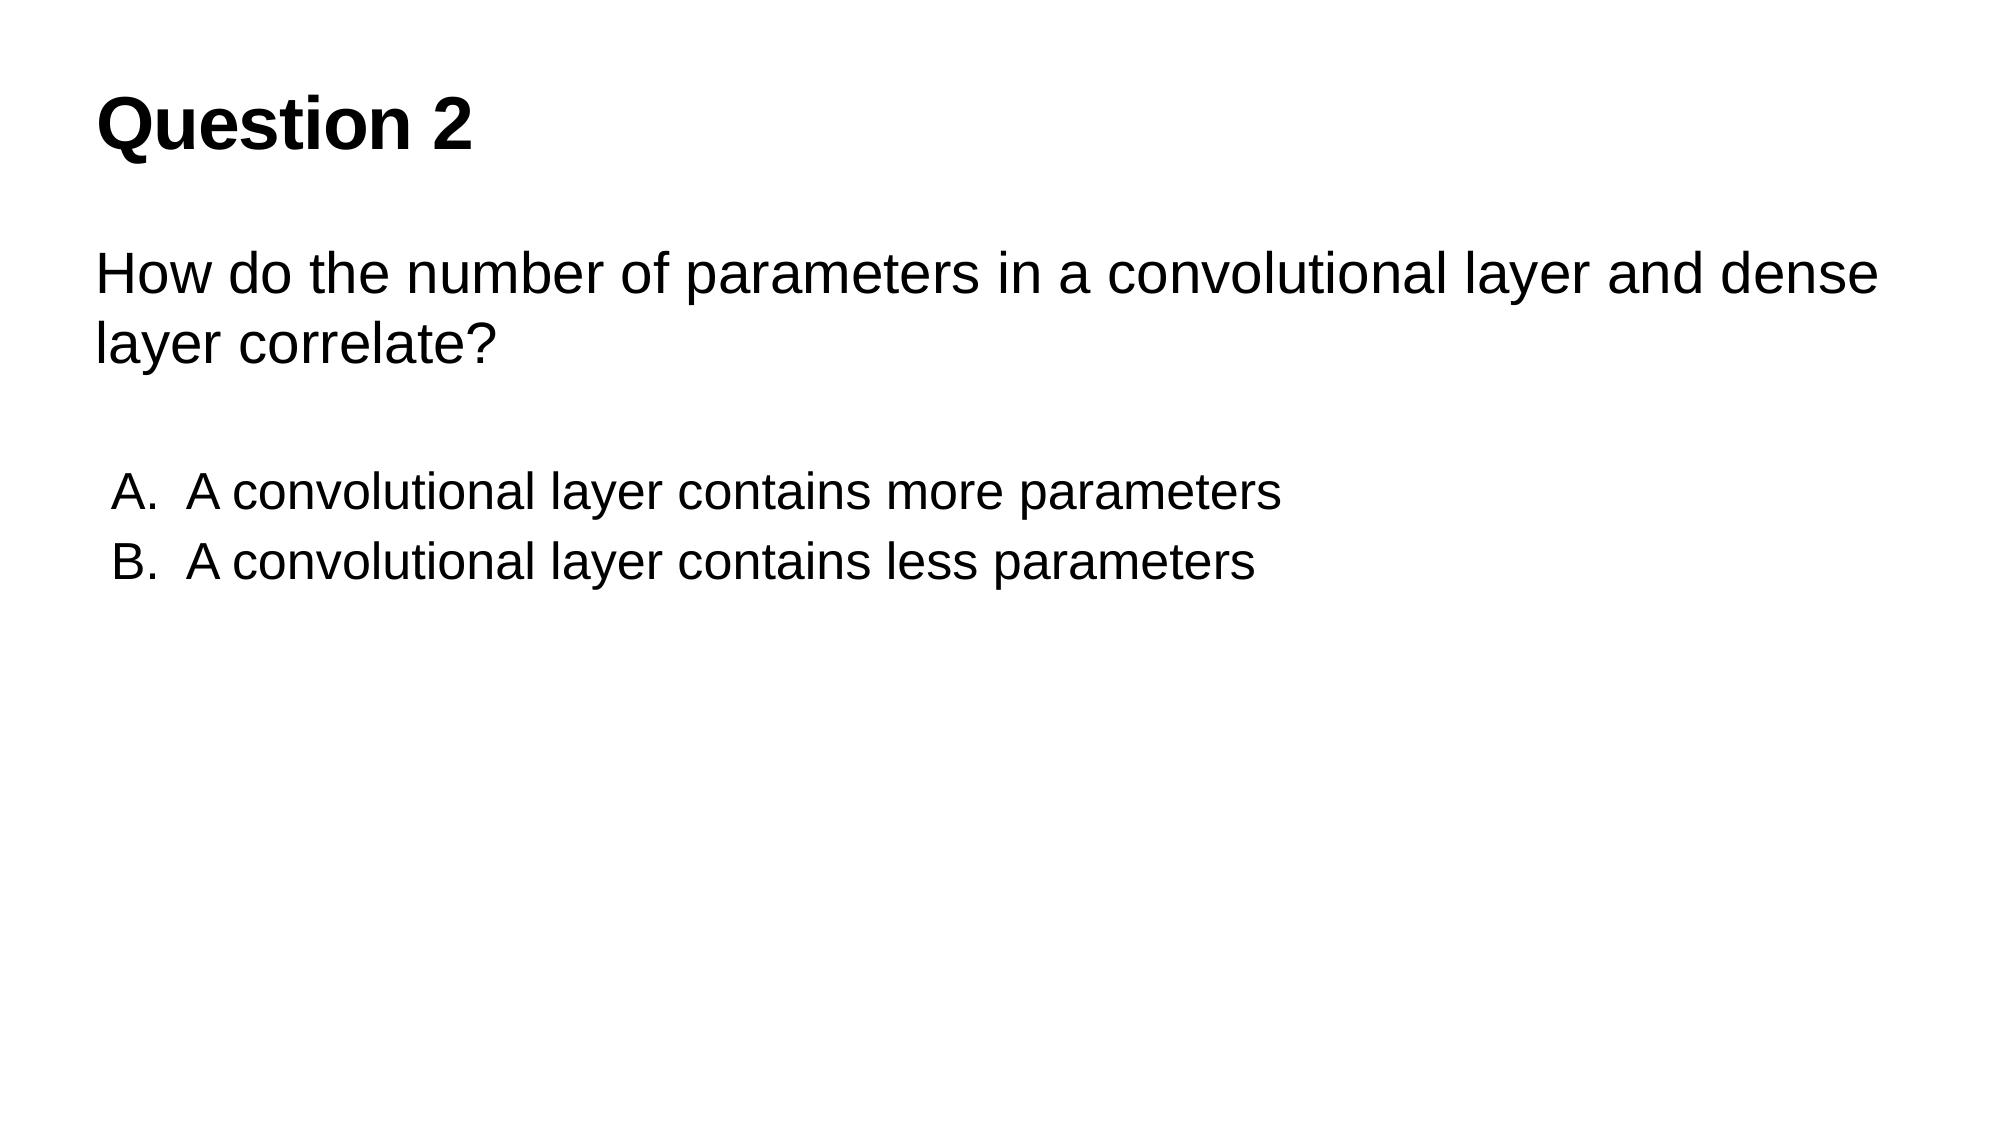

# Question 2
How do the number of parameters in a convolutional layer and dense layer correlate?
A convolutional layer contains more parameters
A convolutional layer contains less parameters